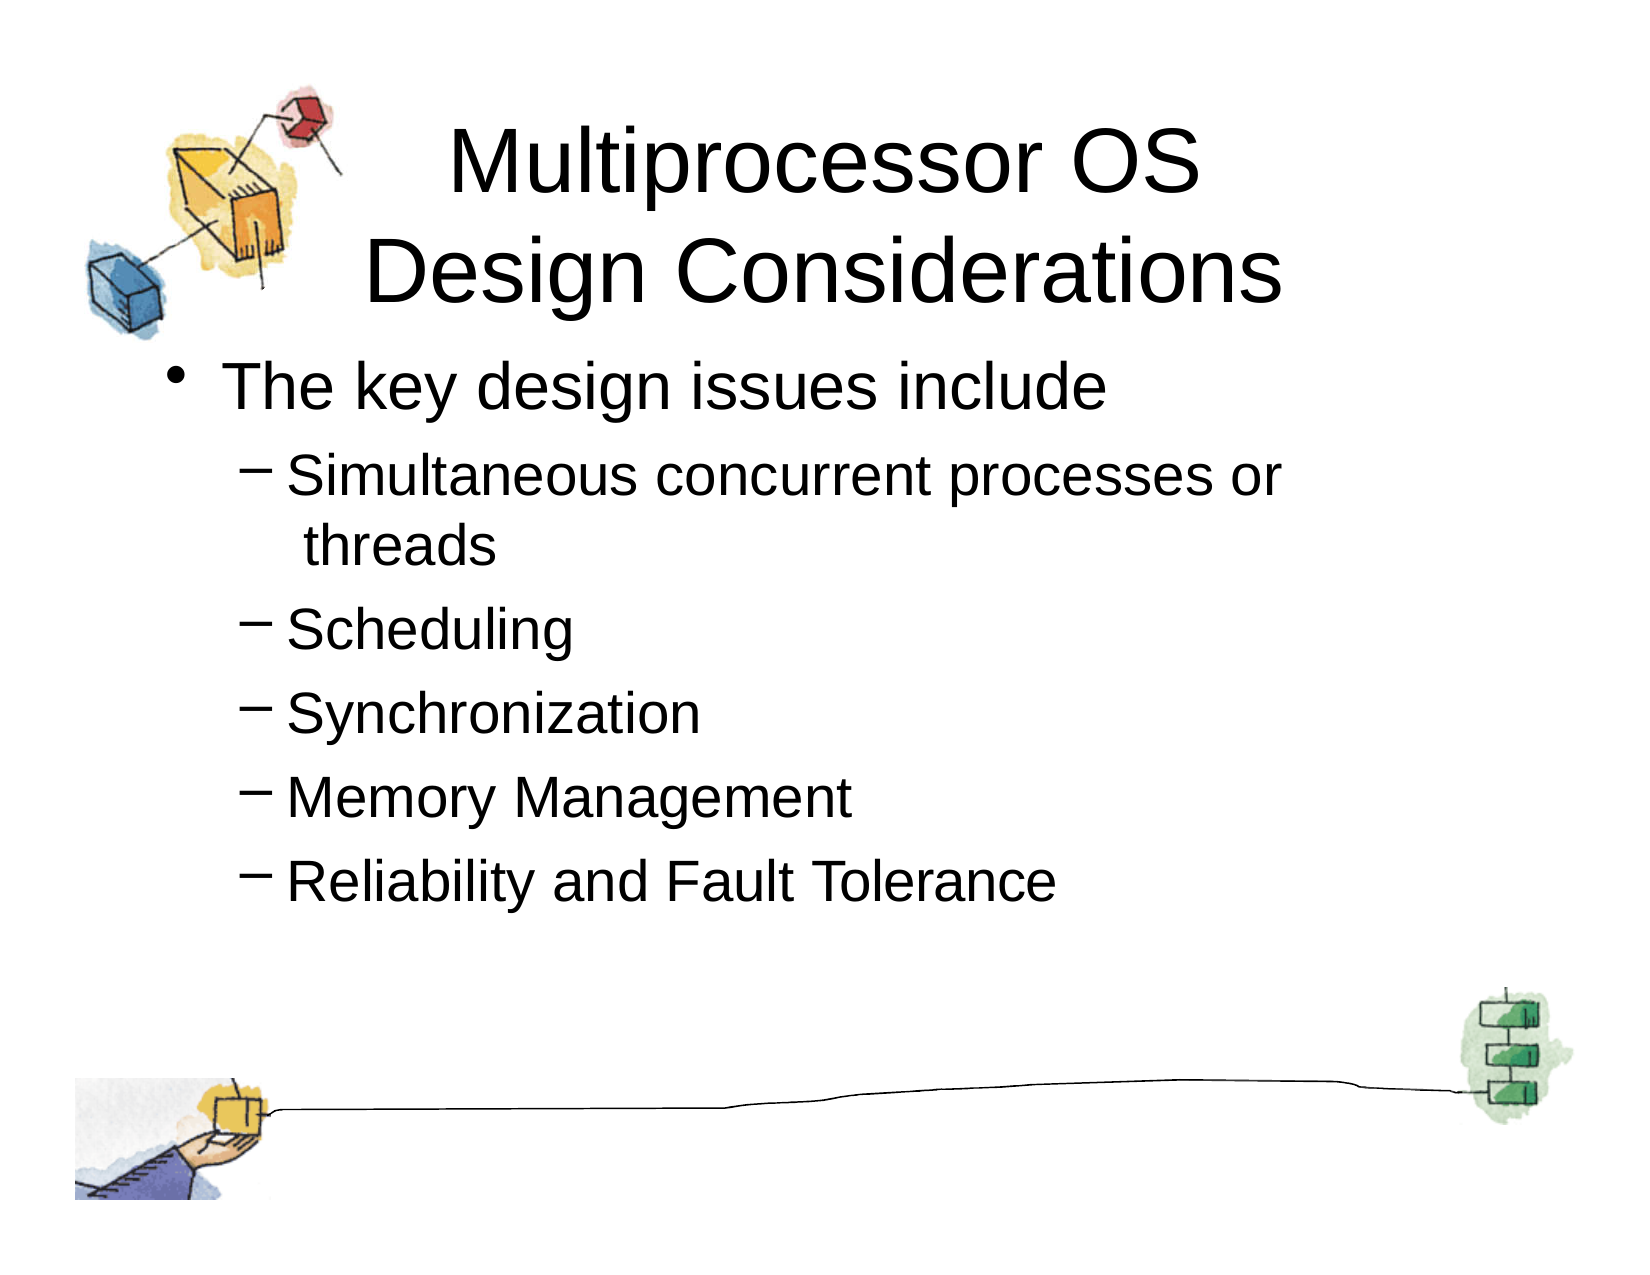

# Multiprocessor OS  Design Considerations
The key design issues include
Simultaneous concurrent processes or  threads
Scheduling
Synchronization
Memory Management
Reliability and Fault Tolerance